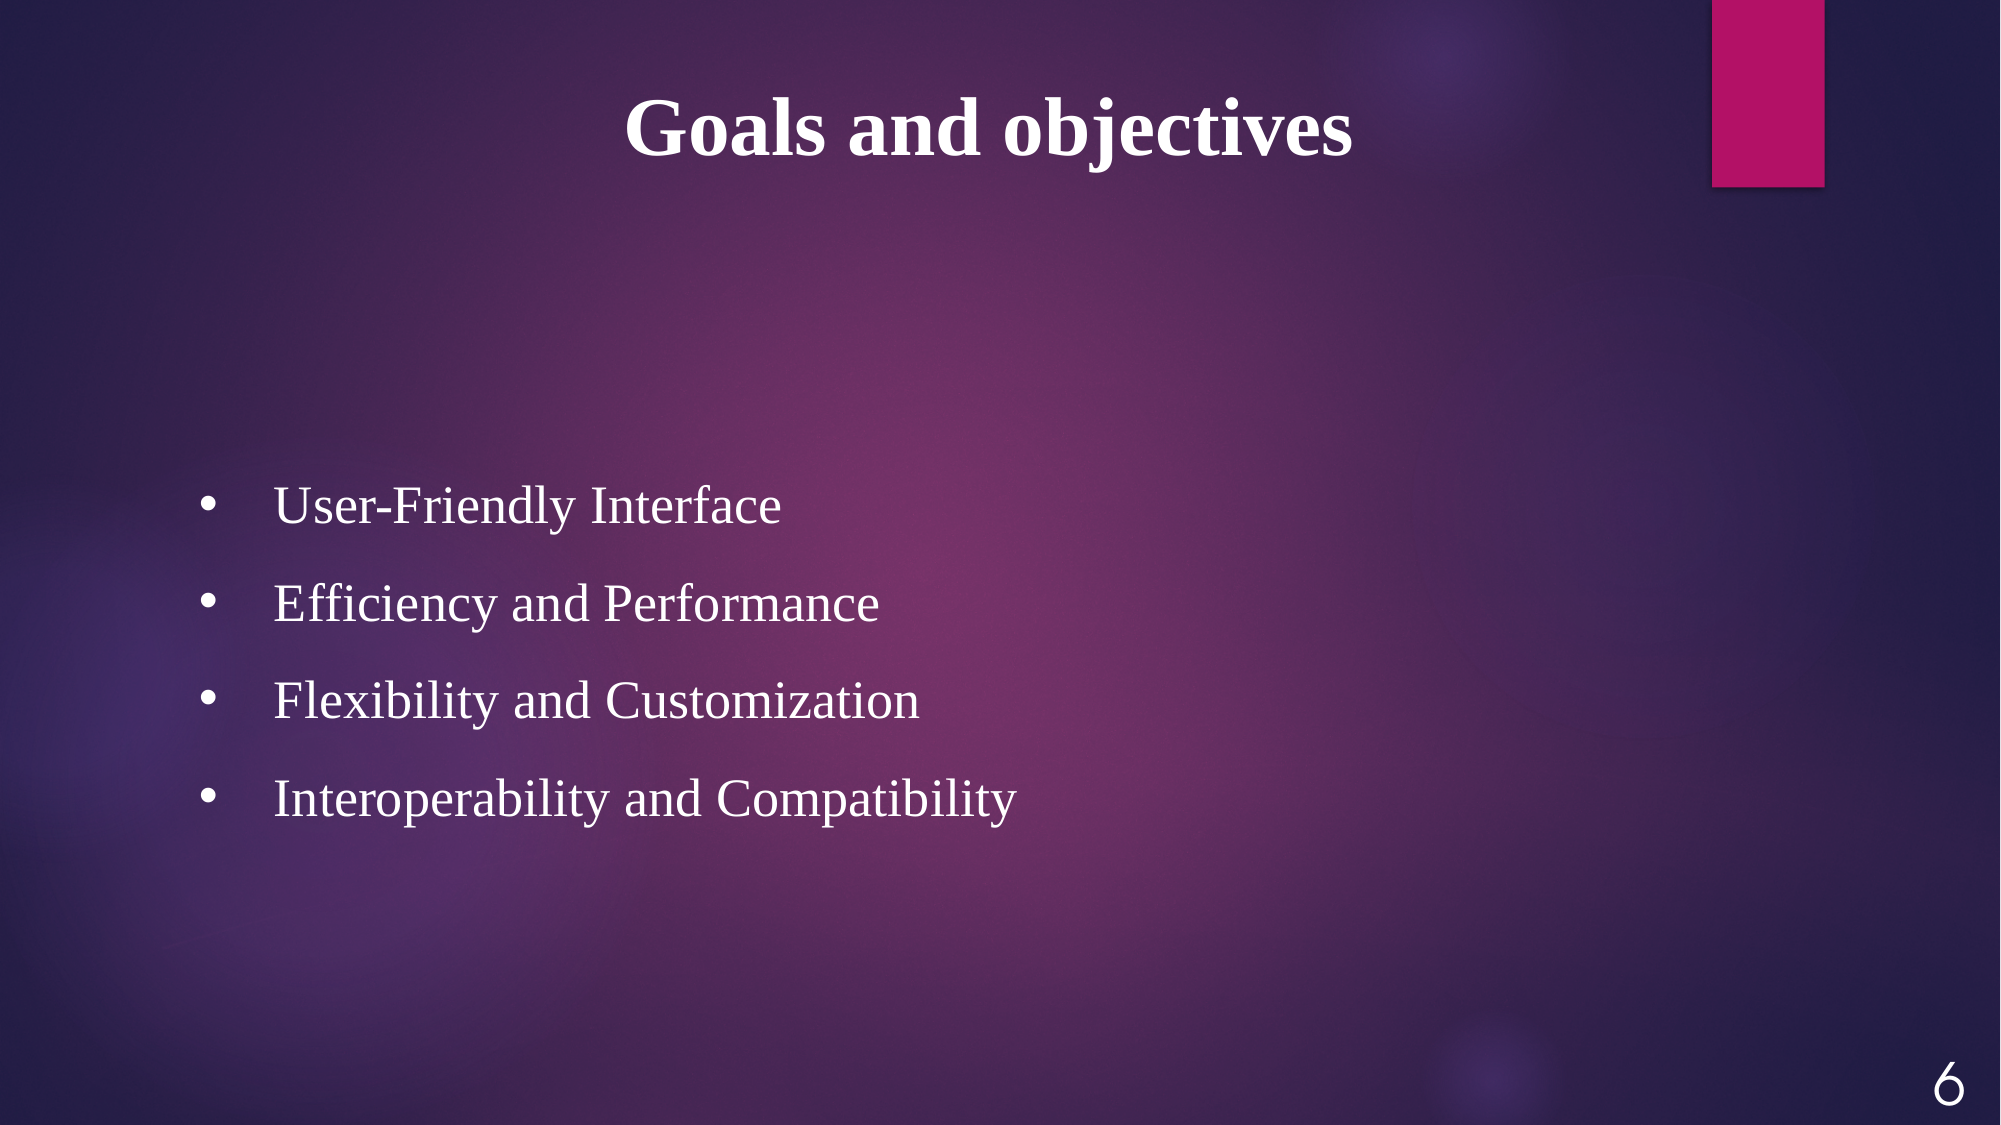

Goals and objectives
User-Friendly Interface
Efficiency and Performance
Flexibility and Customization
Interoperability and Compatibility
6